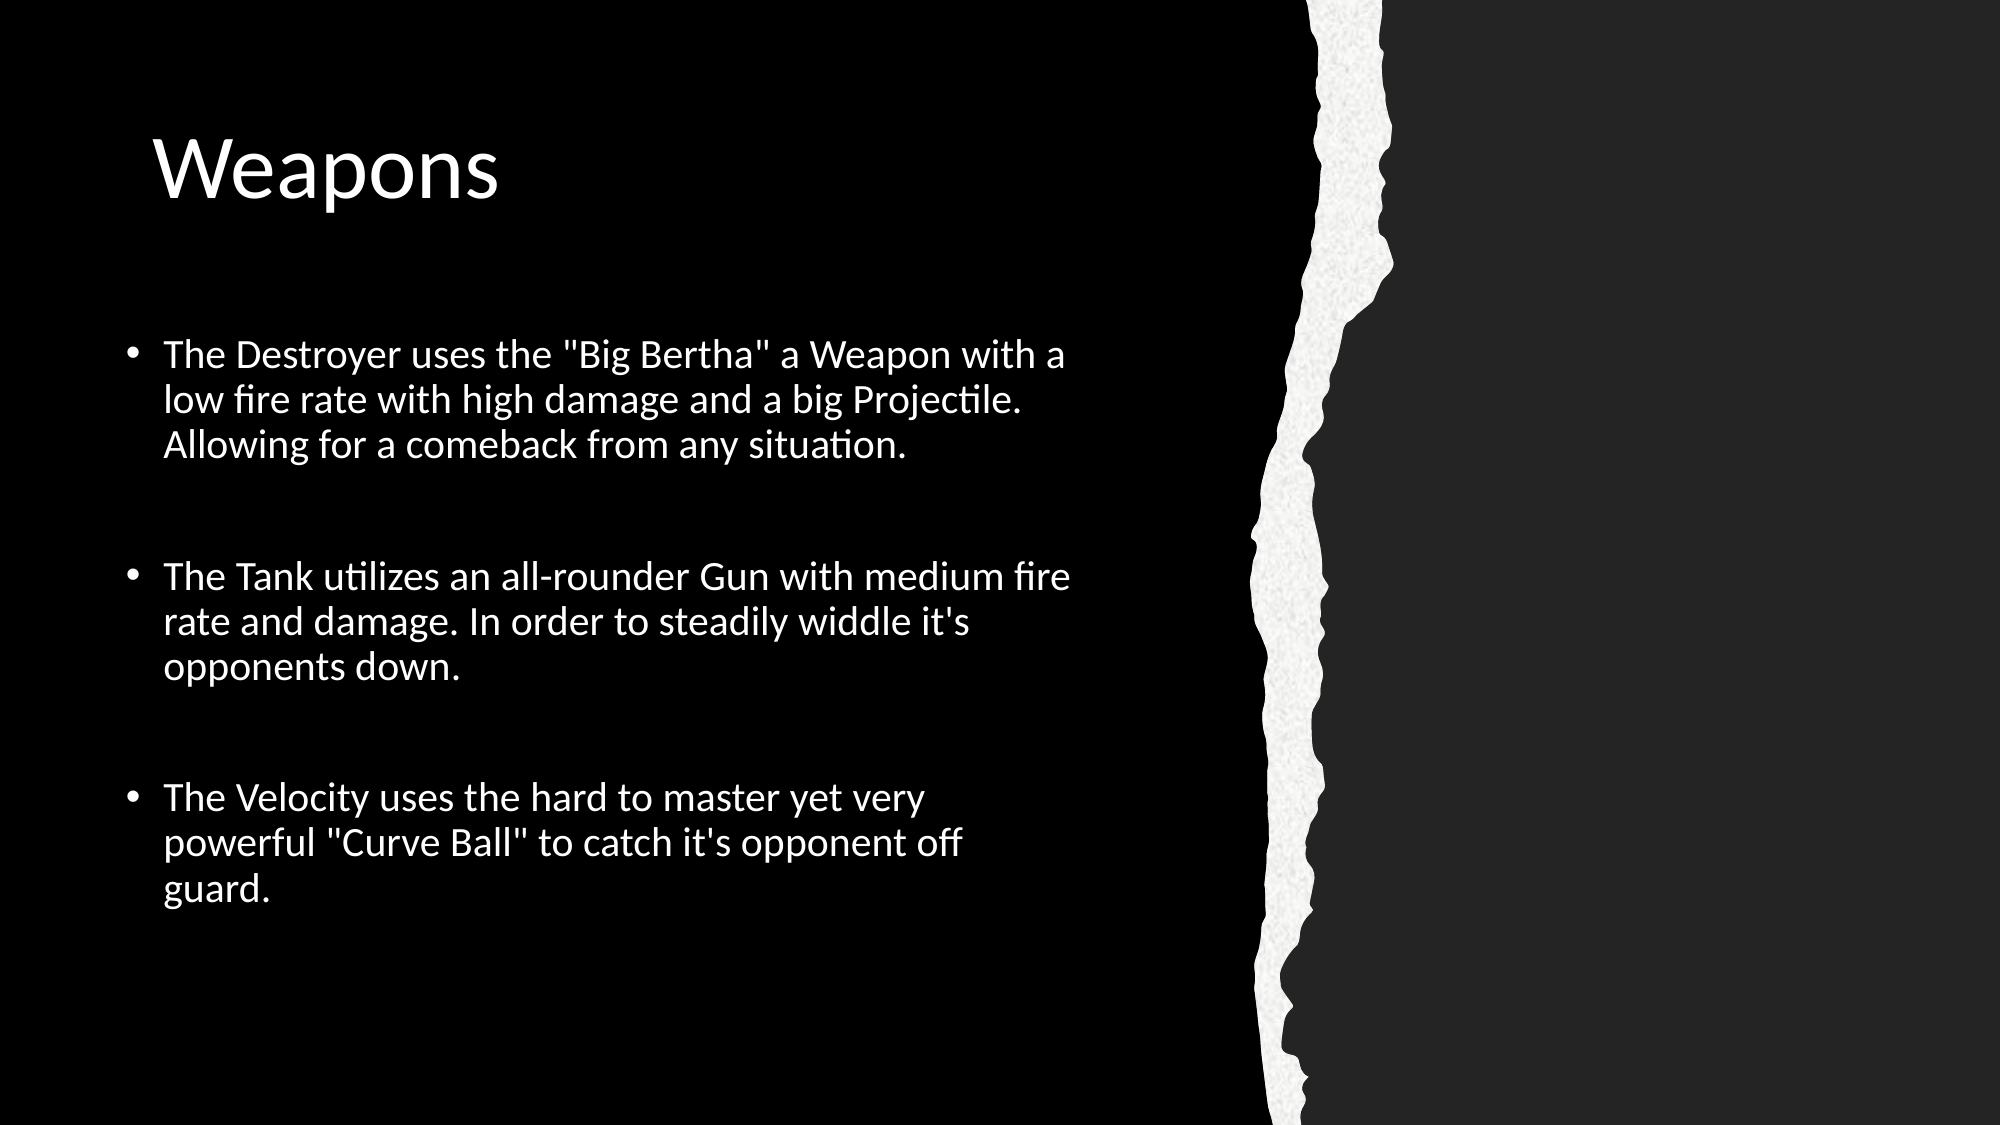

# Weapons
The Destroyer uses the "Big Bertha" a Weapon with a low fire rate with high damage and a big Projectile.    Allowing for a comeback from any situation.

The Tank utilizes an all-rounder Gun with medium fire rate and damage. In order to steadily widdle it's opponents down.

The Velocity uses the hard to master yet very powerful "Curve Ball" to catch it's opponent off guard.